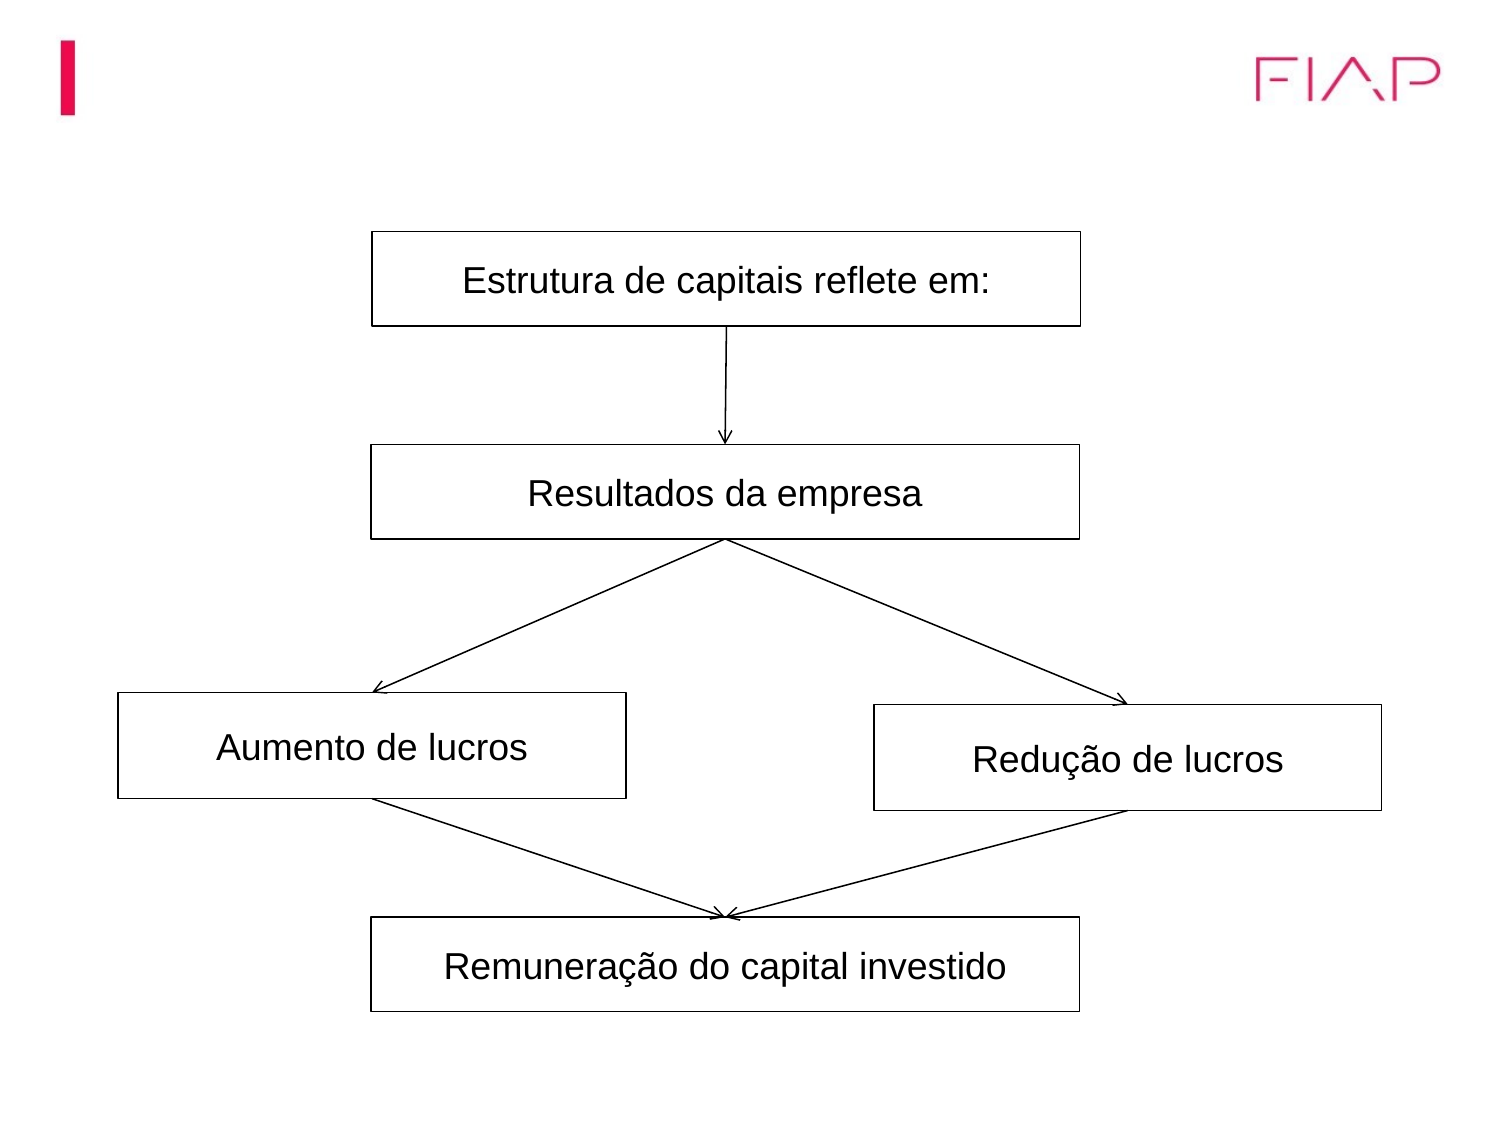

Estrutura de capitais reflete em:
Resultados da empresa
Aumento de lucros
Redução de lucros
Remuneração do capital investido